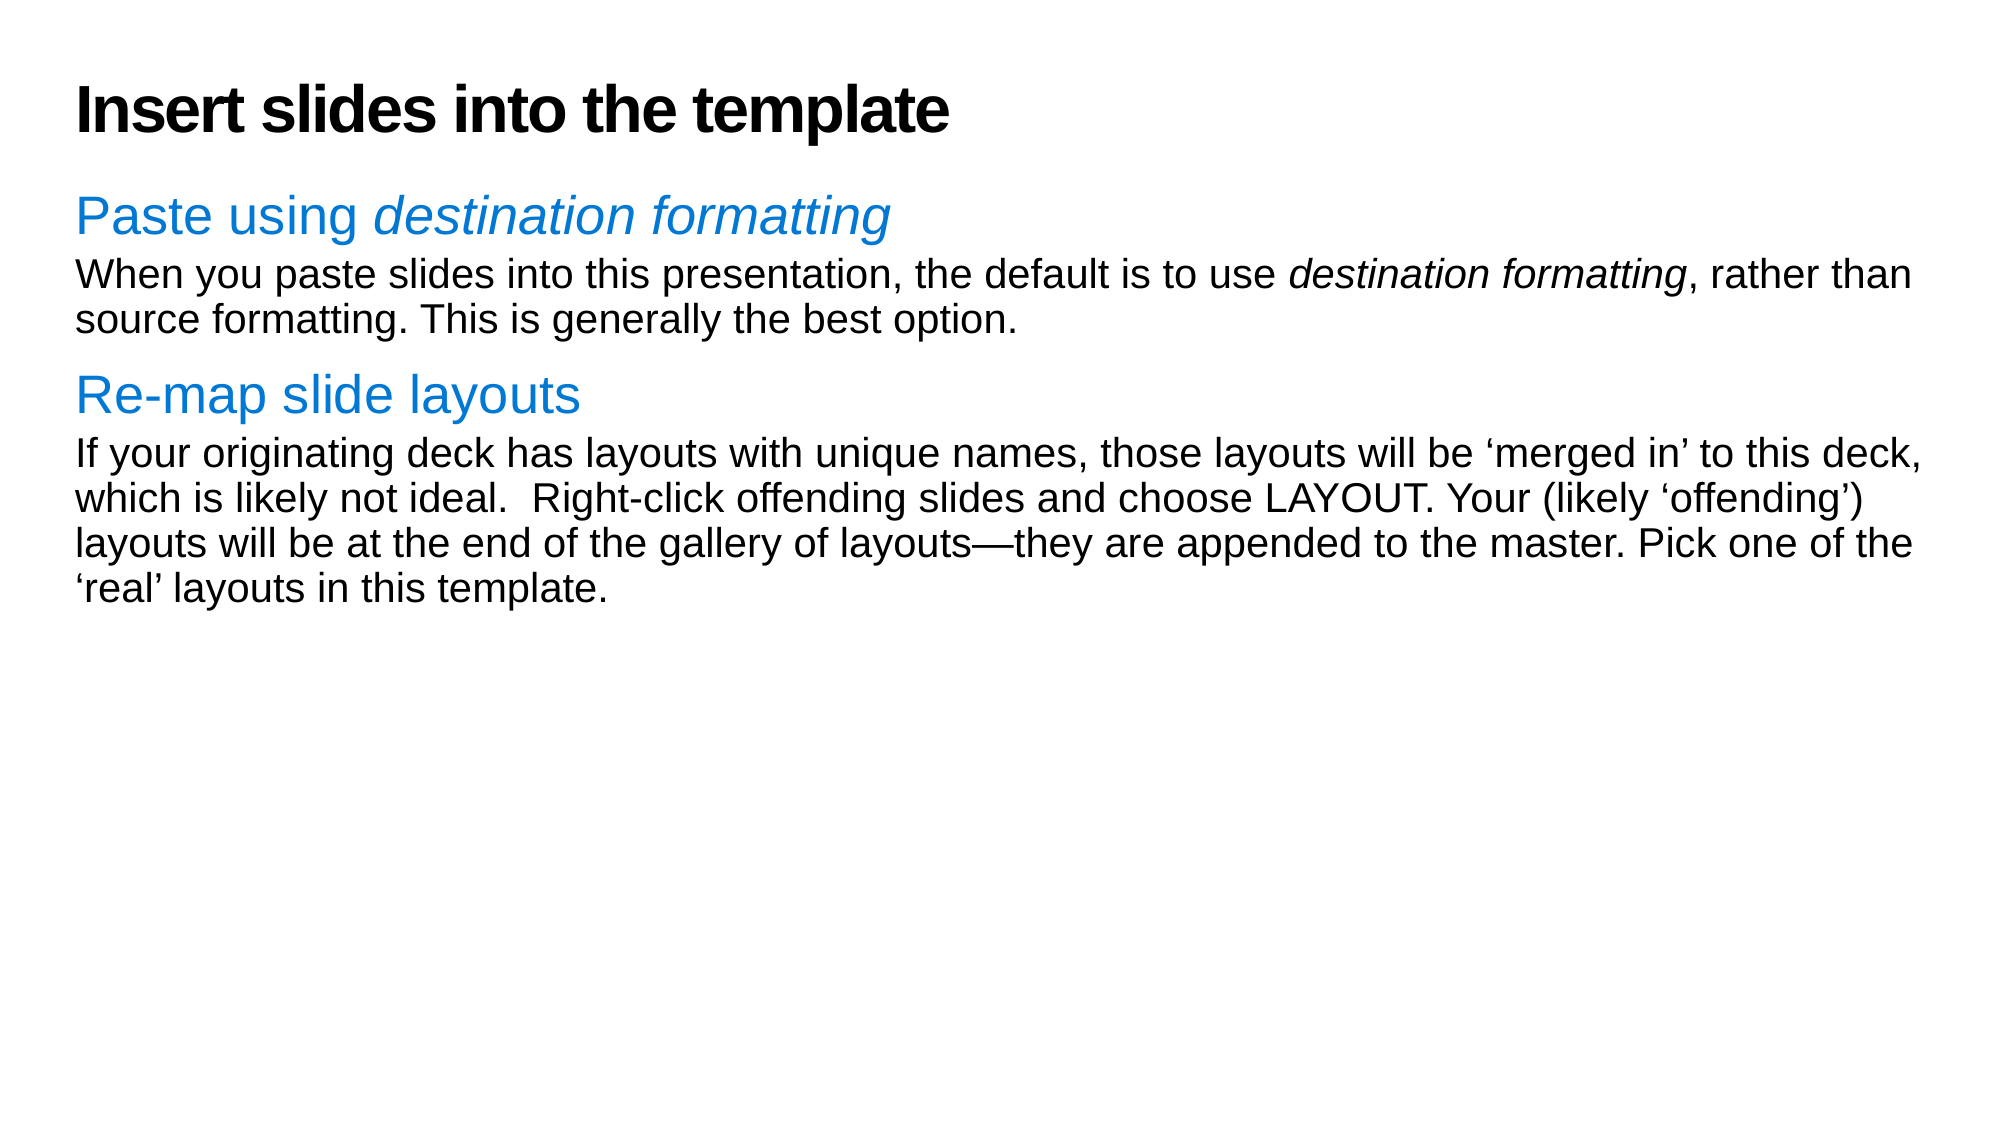

# Insert slides into the template
Paste using destination formatting
When you paste slides into this presentation, the default is to use destination formatting, rather than source formatting. This is generally the best option.
Re-map slide layouts
If your originating deck has layouts with unique names, those layouts will be ‘merged in’ to this deck, which is likely not ideal.  Right-click offending slides and choose LAYOUT. Your (likely ‘offending’) layouts will be at the end of the gallery of layouts—they are appended to the master. Pick one of the ‘real’ layouts in this template.